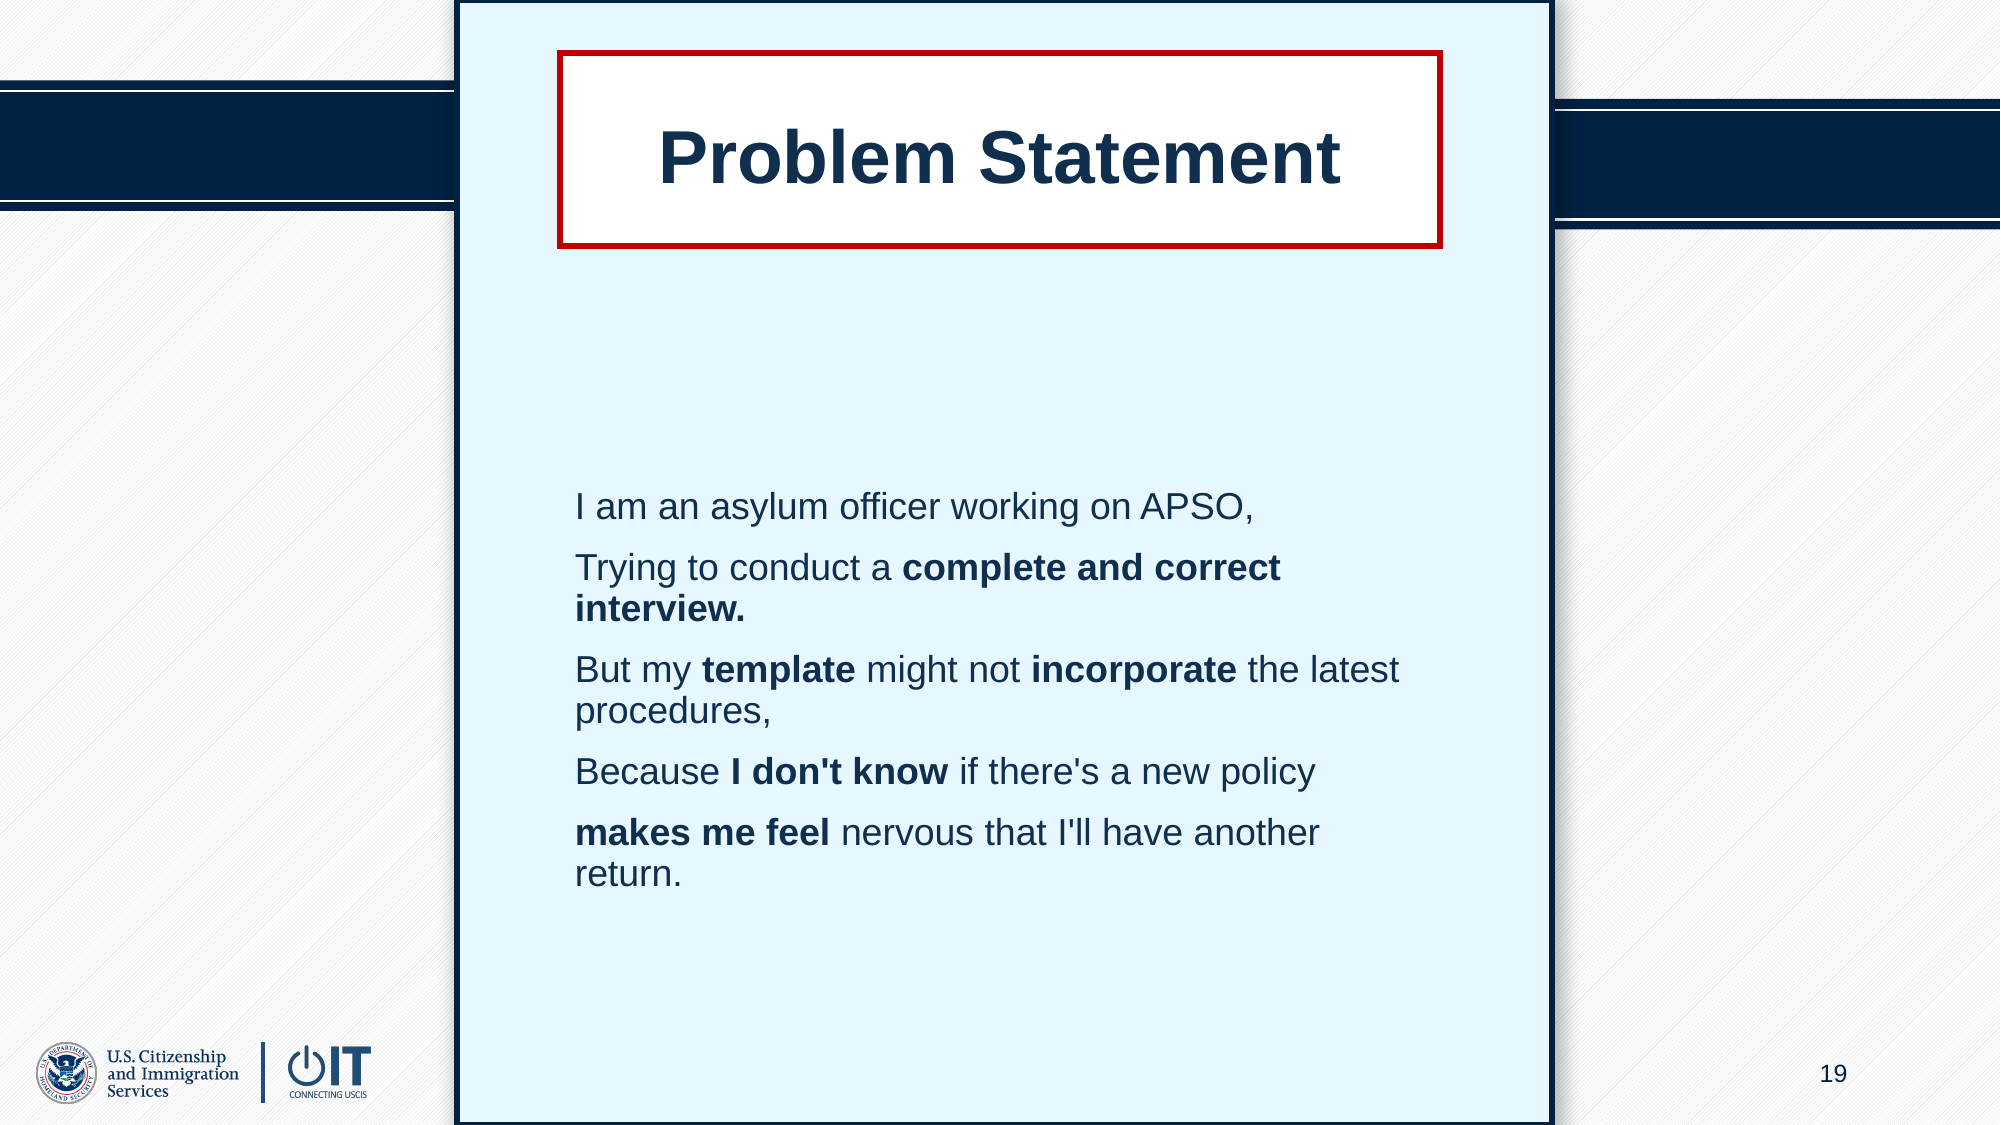

# Problem Statement
I am an asylum officer working on APSO,
Trying to conduct a complete and correct interview.
But my template might not incorporate the latest procedures,
Because I don't know if there's a new policy
makes me feel nervous that I'll have another return.
19